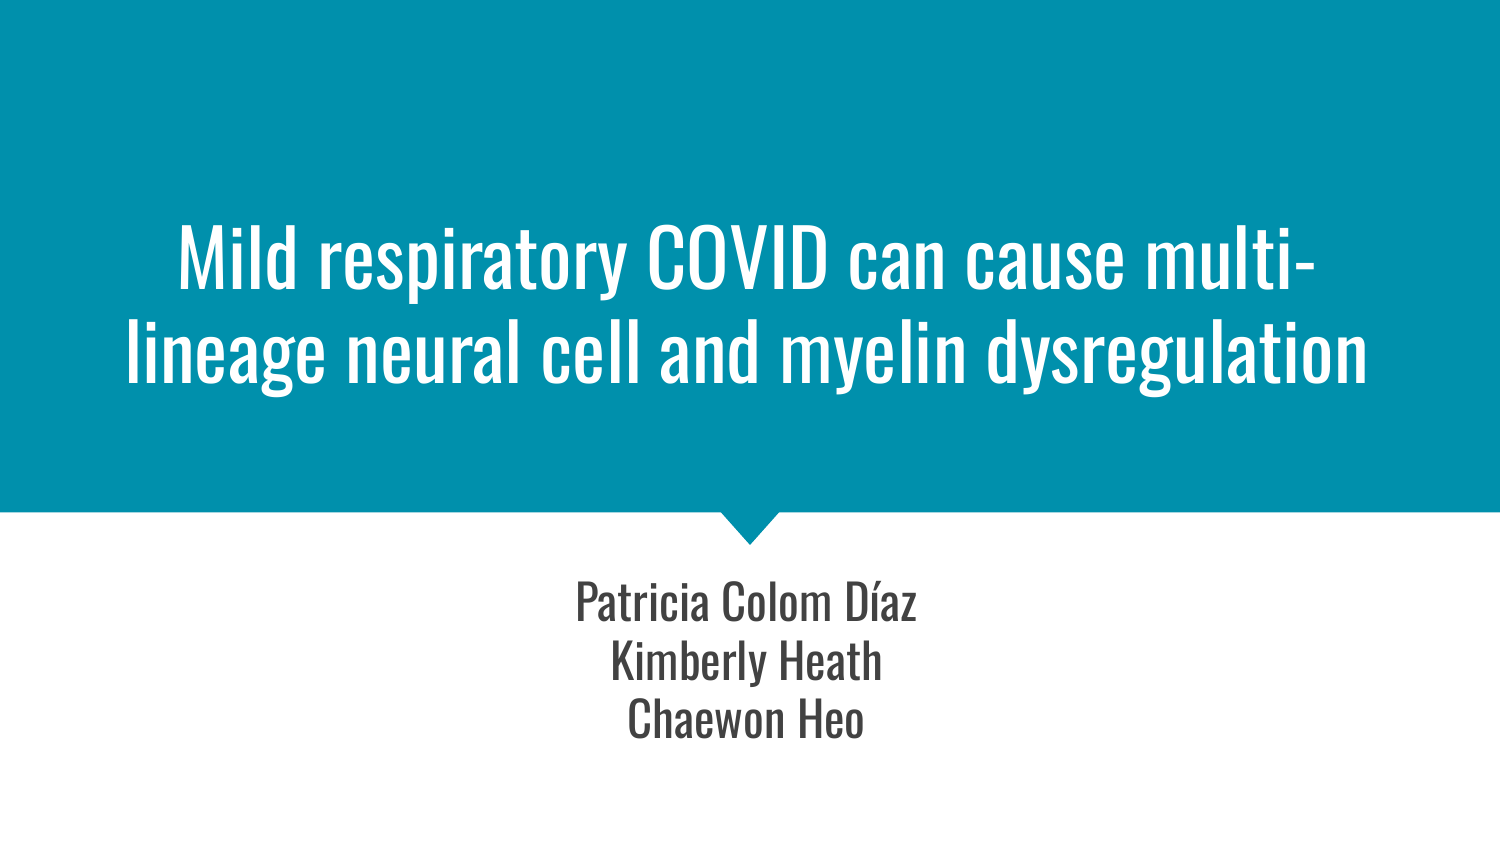

# Mild respiratory COVID can cause multi-lineage neural cell and myelin dysregulation

Patricia Colom Díaz
Kimberly Heath
Chaewon Heo